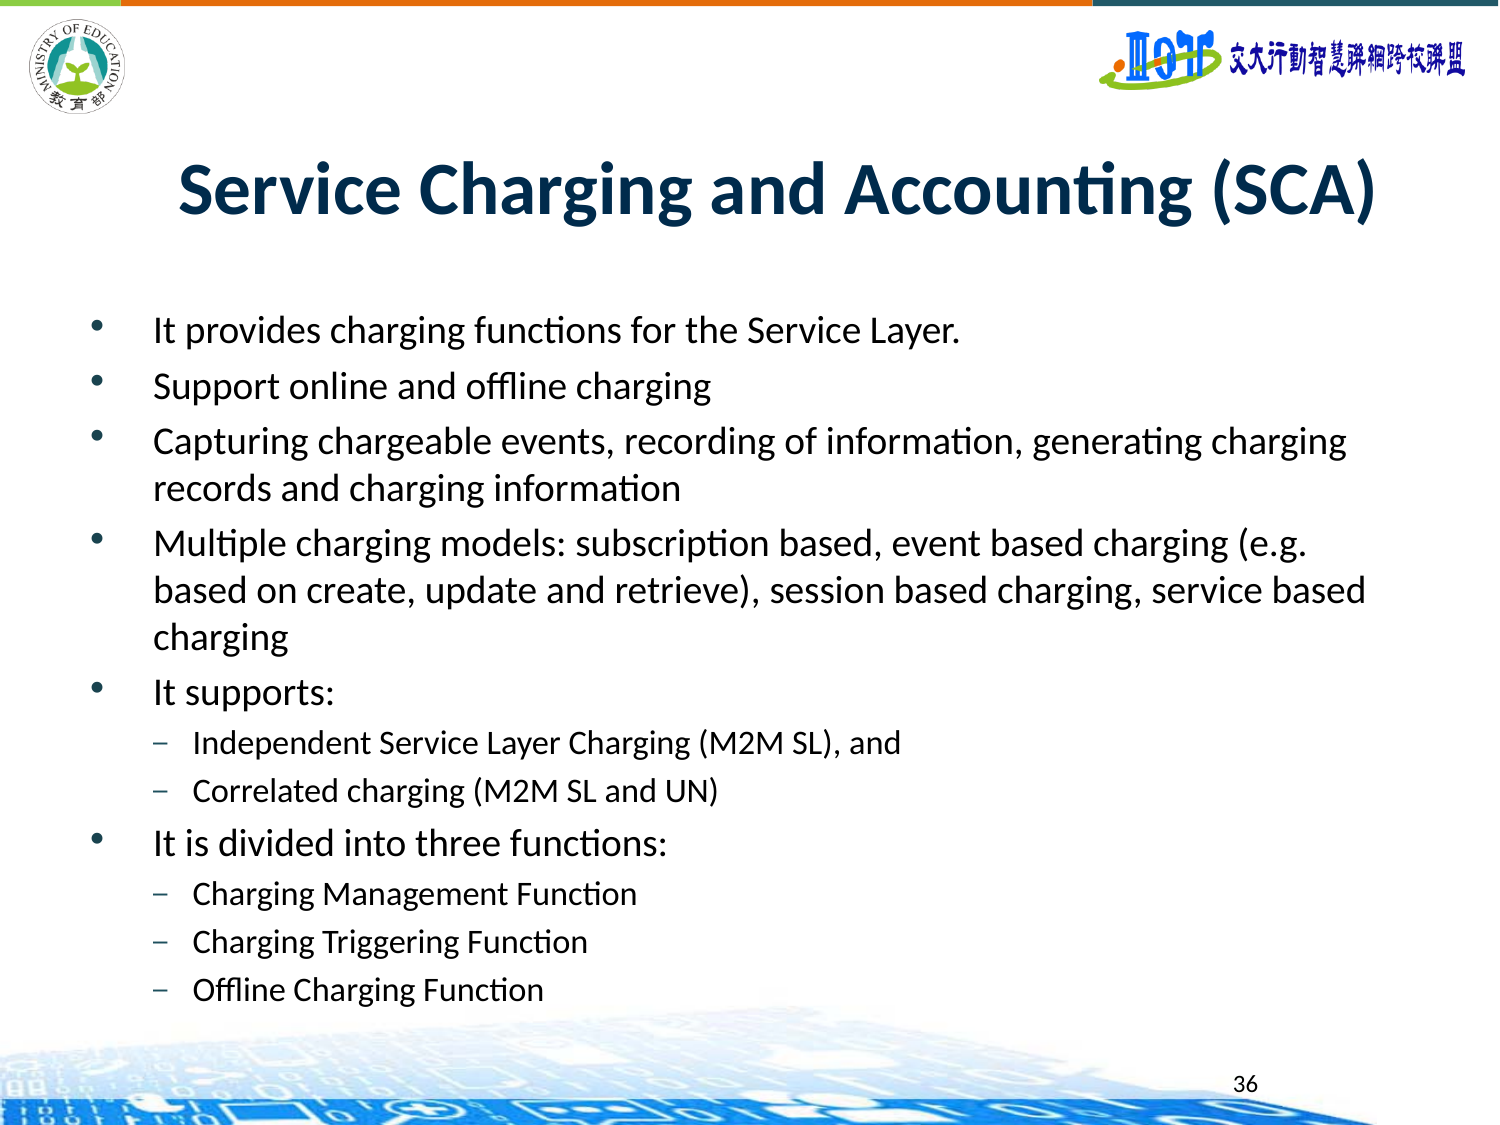

# Service Charging and Accounting (SCA)
It provides charging functions for the Service Layer.
Support online and offline charging
Capturing chargeable events, recording of information, generating charging records and charging information
Multiple charging models: subscription based, event based charging (e.g. based on create, update and retrieve), session based charging, service based charging
It supports:
Independent Service Layer Charging (M2M SL), and
Correlated charging (M2M SL and UN)
It is divided into three functions:
Charging Management Function
Charging Triggering Function
Offline Charging Function
36